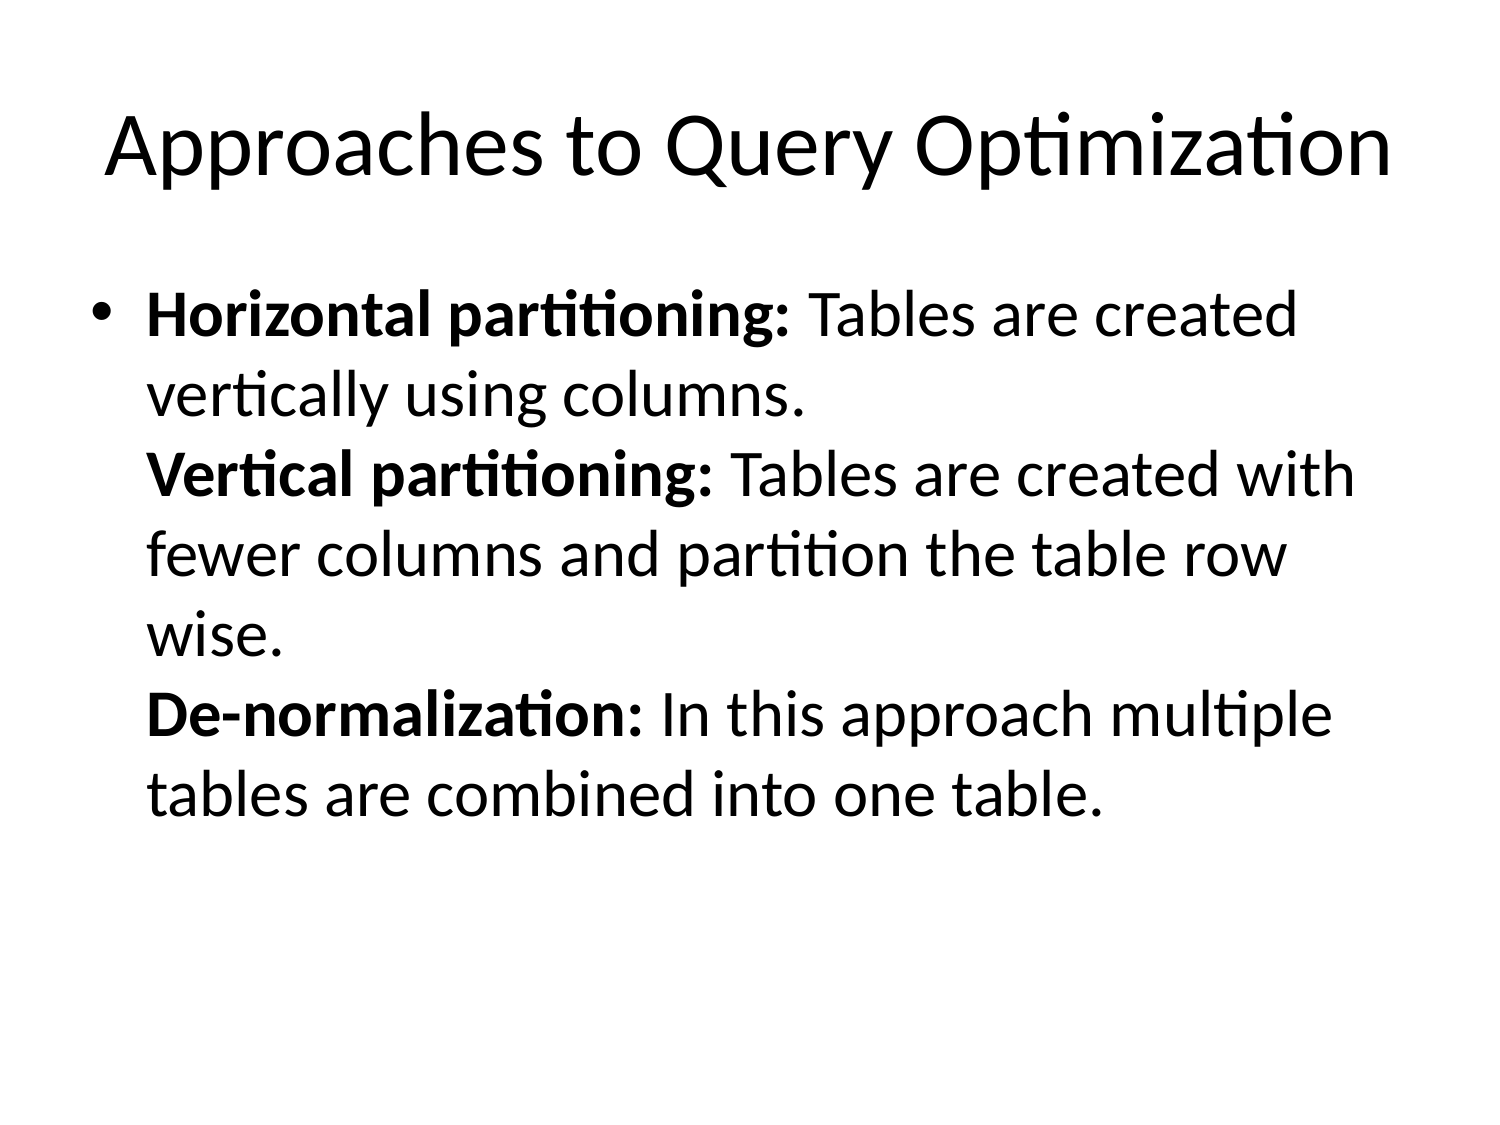

# Approaches to Query Optimization
Horizontal partitioning: Tables are created vertically using columns.
Vertical partitioning: Tables are created with fewer columns and partition the table row wise.
De-normalization: In this approach multiple tables are combined into one table.